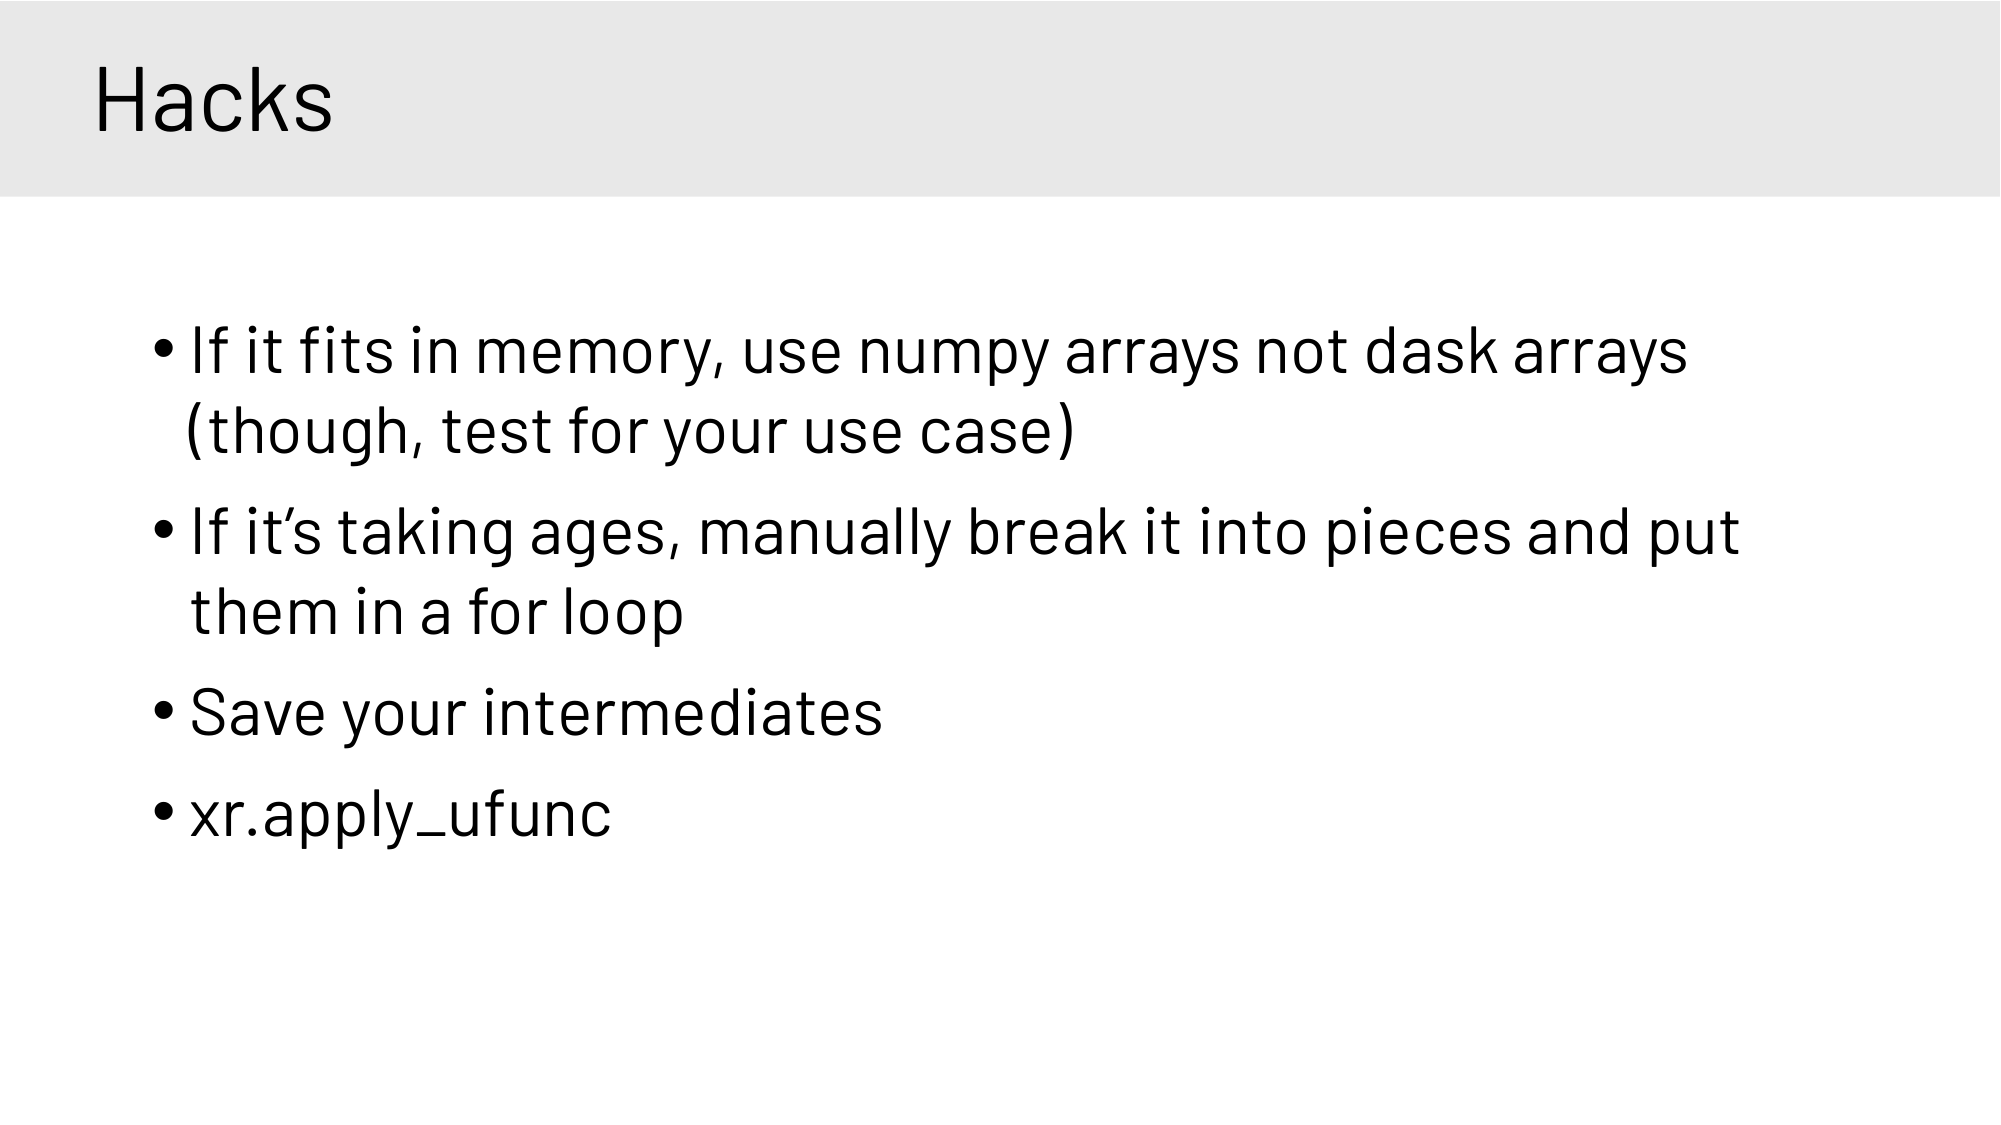

# Hacks

If it fits in memory, use numpy arrays not dask arrays (though, test for your use case)
If it’s taking ages, manually break it into pieces and put them in a for loop
Save your intermediates
xr.apply_ufunc